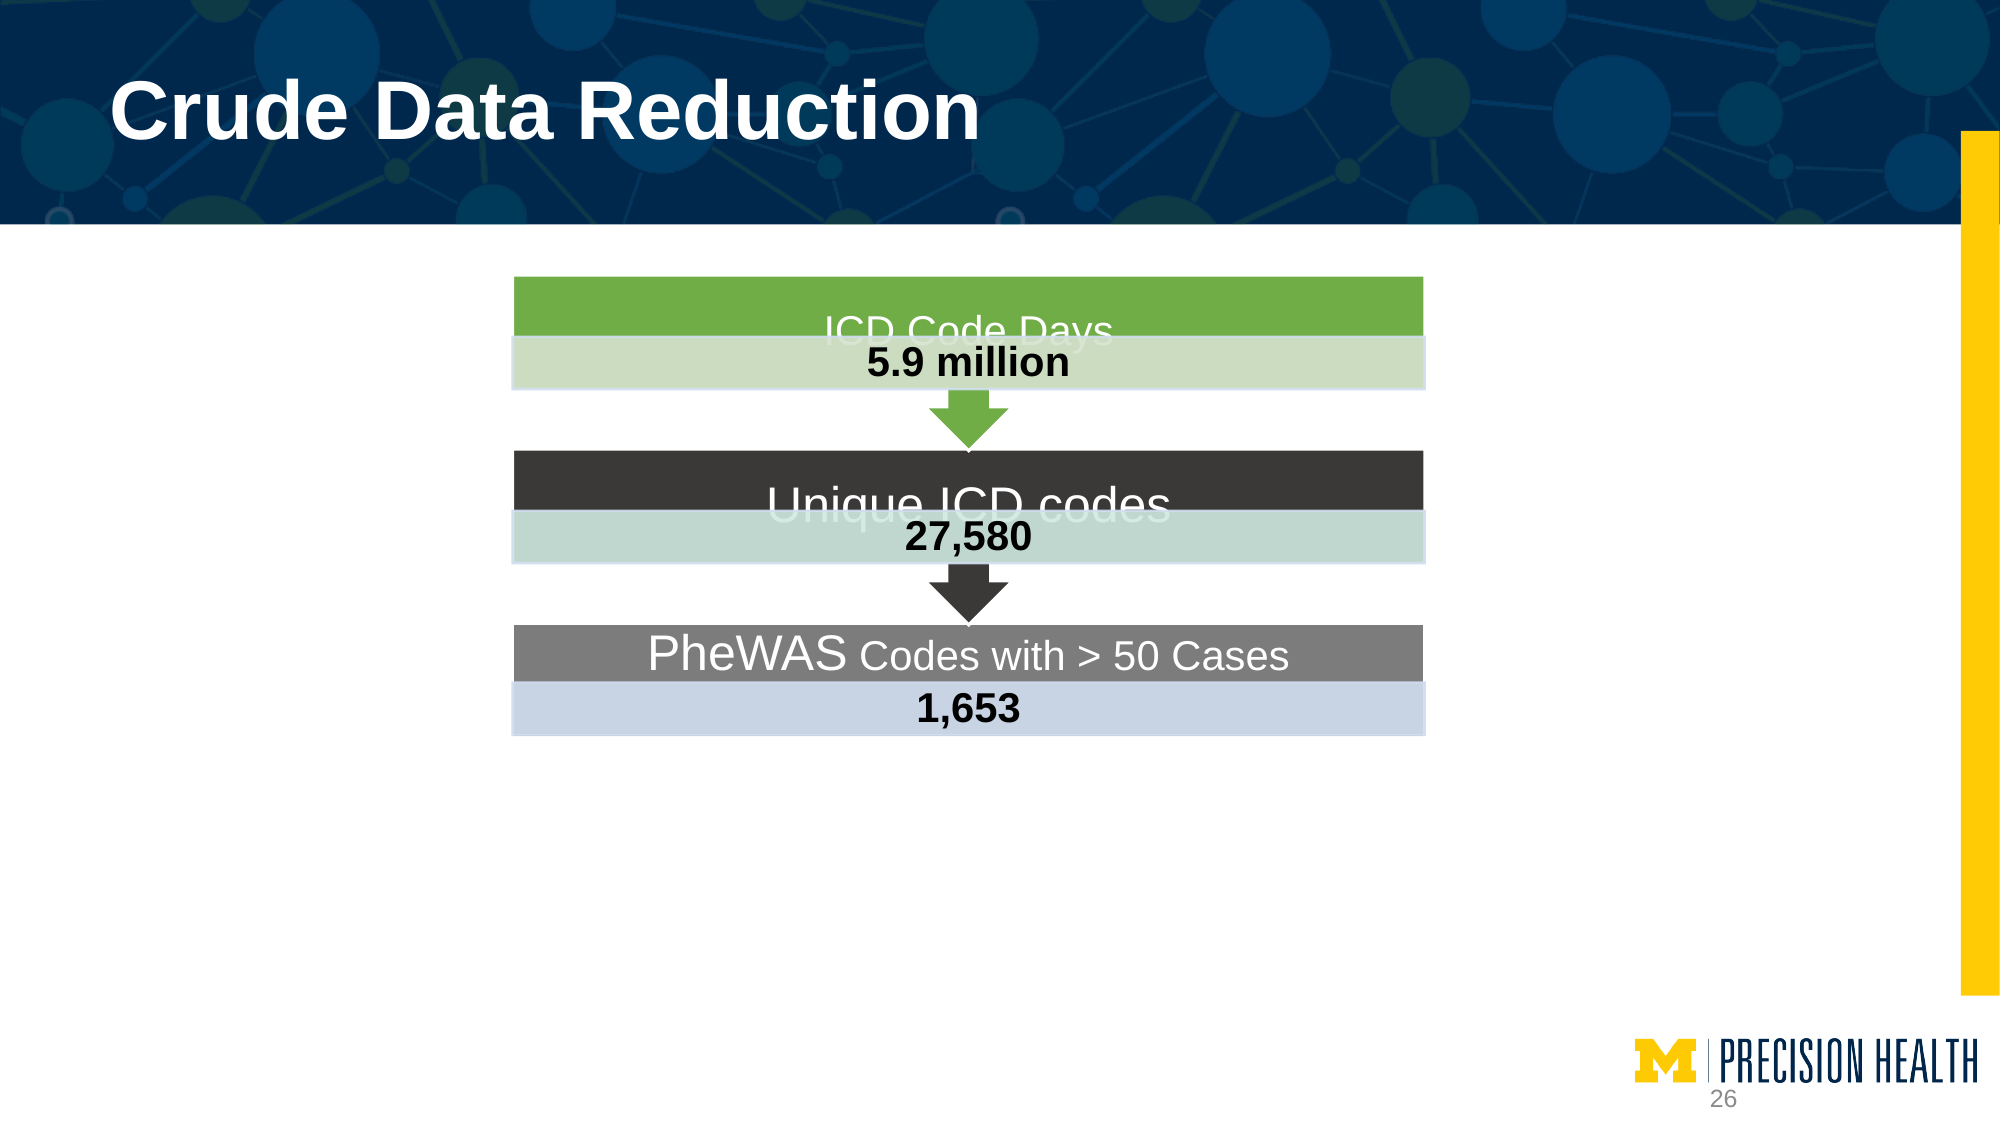

# Crude Data Reduction
PheWAS Codes with > 50 Cases
1,653
Unique ICD codes
27,580
ICD Code Days
5.9 million
26